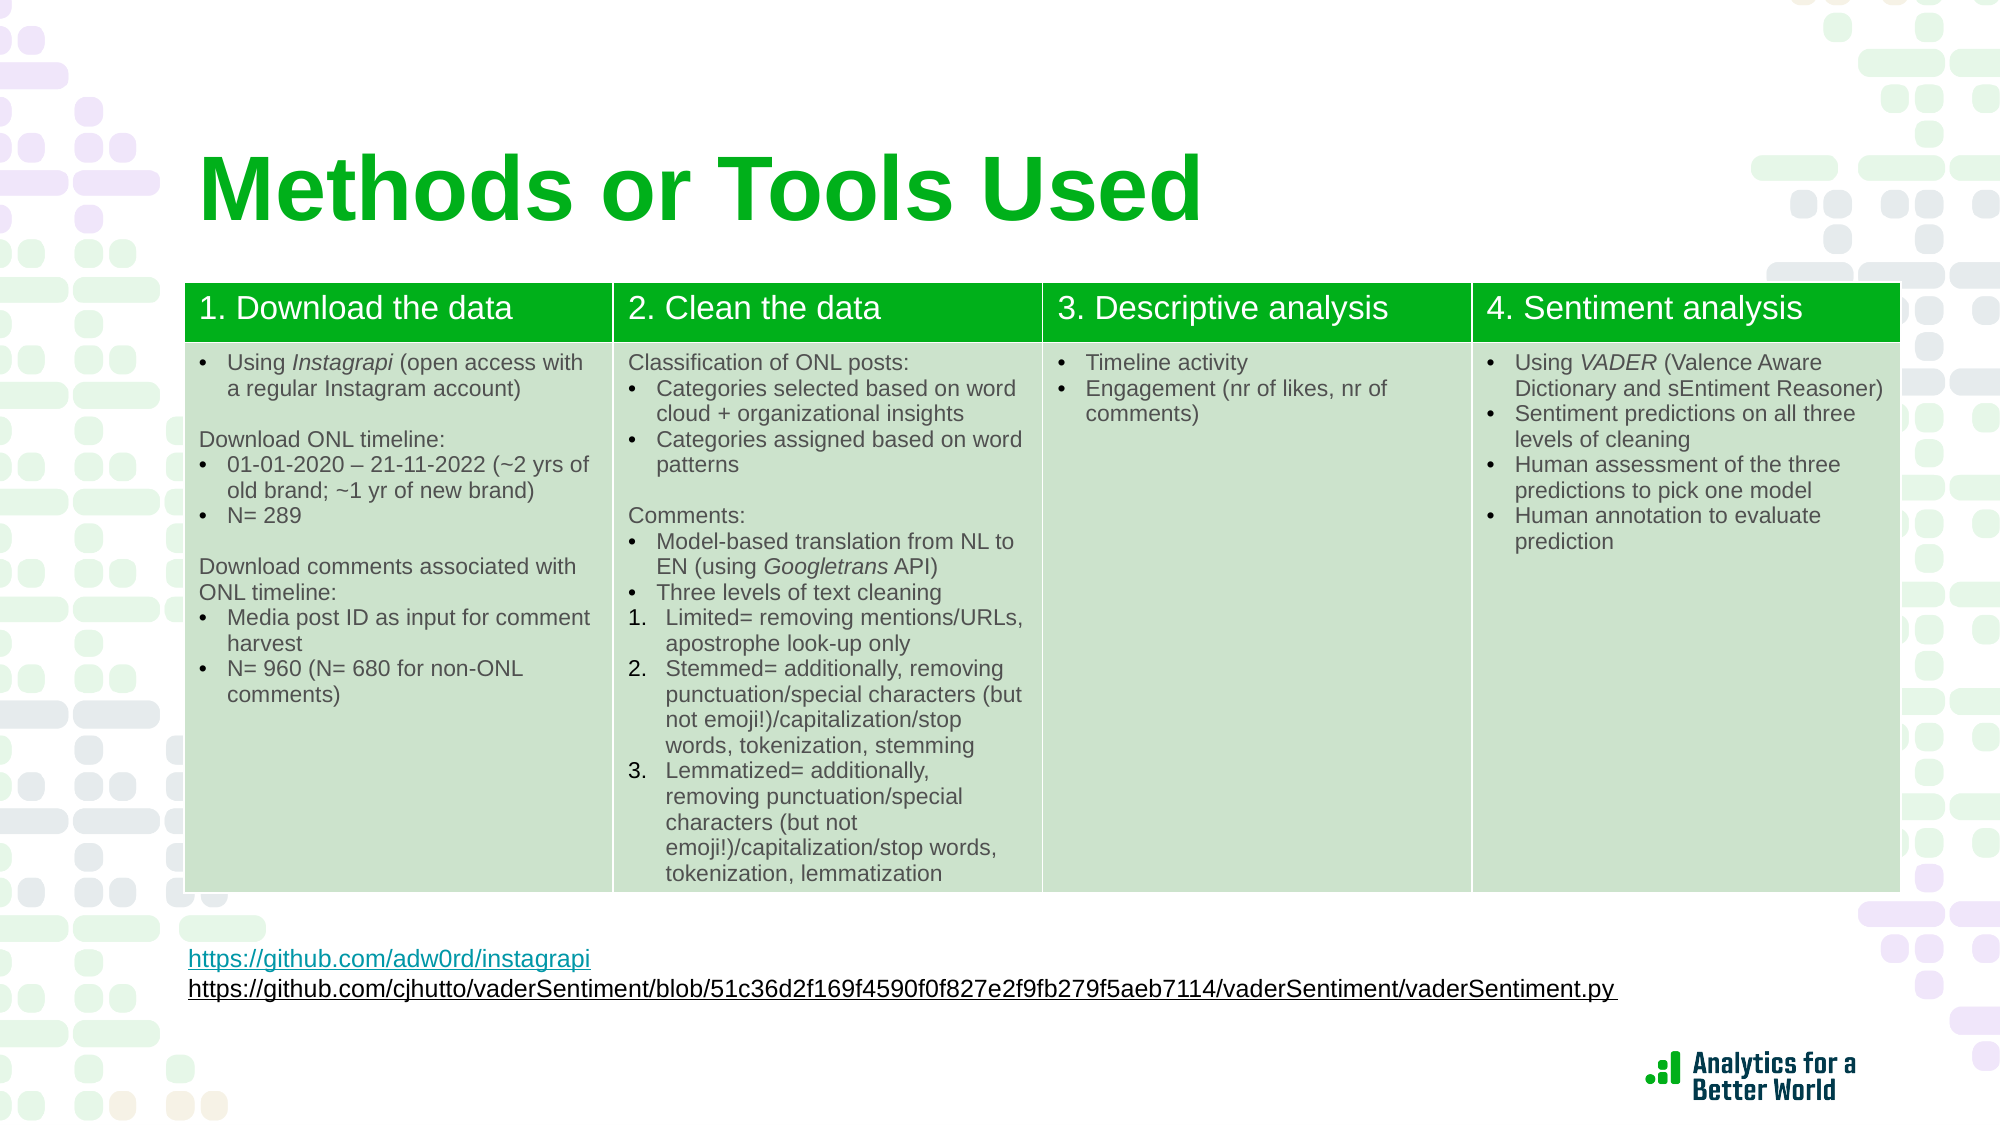

# Methods or Tools Used
| 1. Download the data | 2. Clean the data | 3. Descriptive analysis | 4. Sentiment analysis |
| --- | --- | --- | --- |
| Using Instagrapi (open access with a regular Instagram account) Download ONL timeline: 01-01-2020 – 21-11-2022 (~2 yrs of old brand; ~1 yr of new brand) N= 289 Download comments associated with ONL timeline: Media post ID as input for comment harvest N= 960 (N= 680 for non-ONL comments) | Classification of ONL posts: Categories selected based on word cloud + organizational insights Categories assigned based on word patterns Comments: Model-based translation from NL to EN (using Googletrans API) Three levels of text cleaning Limited= removing mentions/URLs, apostrophe look-up only Stemmed= additionally, removing punctuation/special characters (but not emoji!)/capitalization/stop words, tokenization, stemming Lemmatized= additionally, removing punctuation/special characters (but not emoji!)/capitalization/stop words, tokenization, lemmatization | Timeline activity Engagement (nr of likes, nr of comments) | Using VADER (Valence Aware Dictionary and sEntiment Reasoner) Sentiment predictions on all three levels of cleaning Human assessment of the three predictions to pick one model Human annotation to evaluate prediction |
https://github.com/adw0rd/instagrapi
https://github.com/cjhutto/vaderSentiment/blob/51c36d2f169f4590f0f827e2f9fb279f5aeb7114/vaderSentiment/vaderSentiment.py